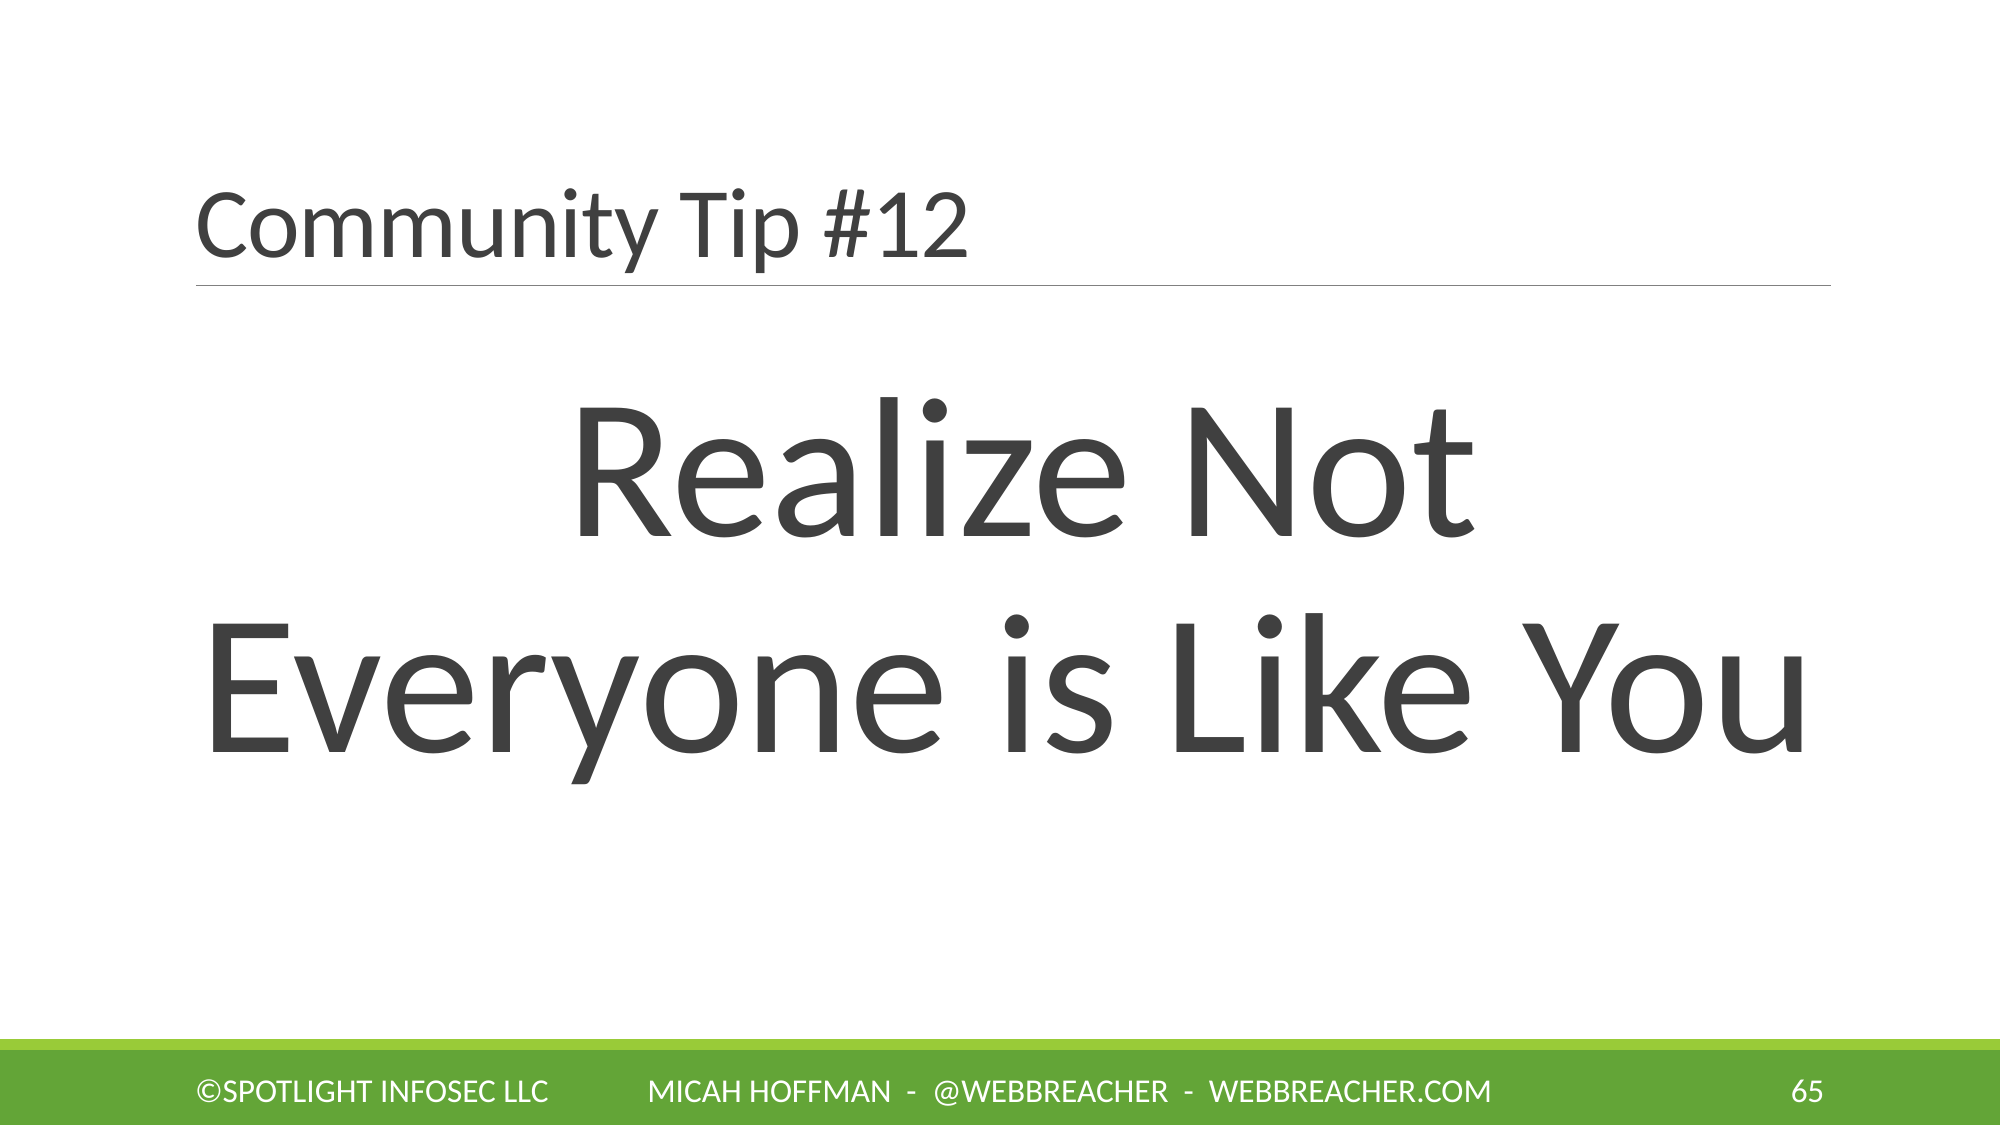

# Community Tip #12
Realize Not Everyone is Like You
©Spotlight Infosec LLC
Micah Hoffman  -  @WebBreacher  -  webbreacher.com
65